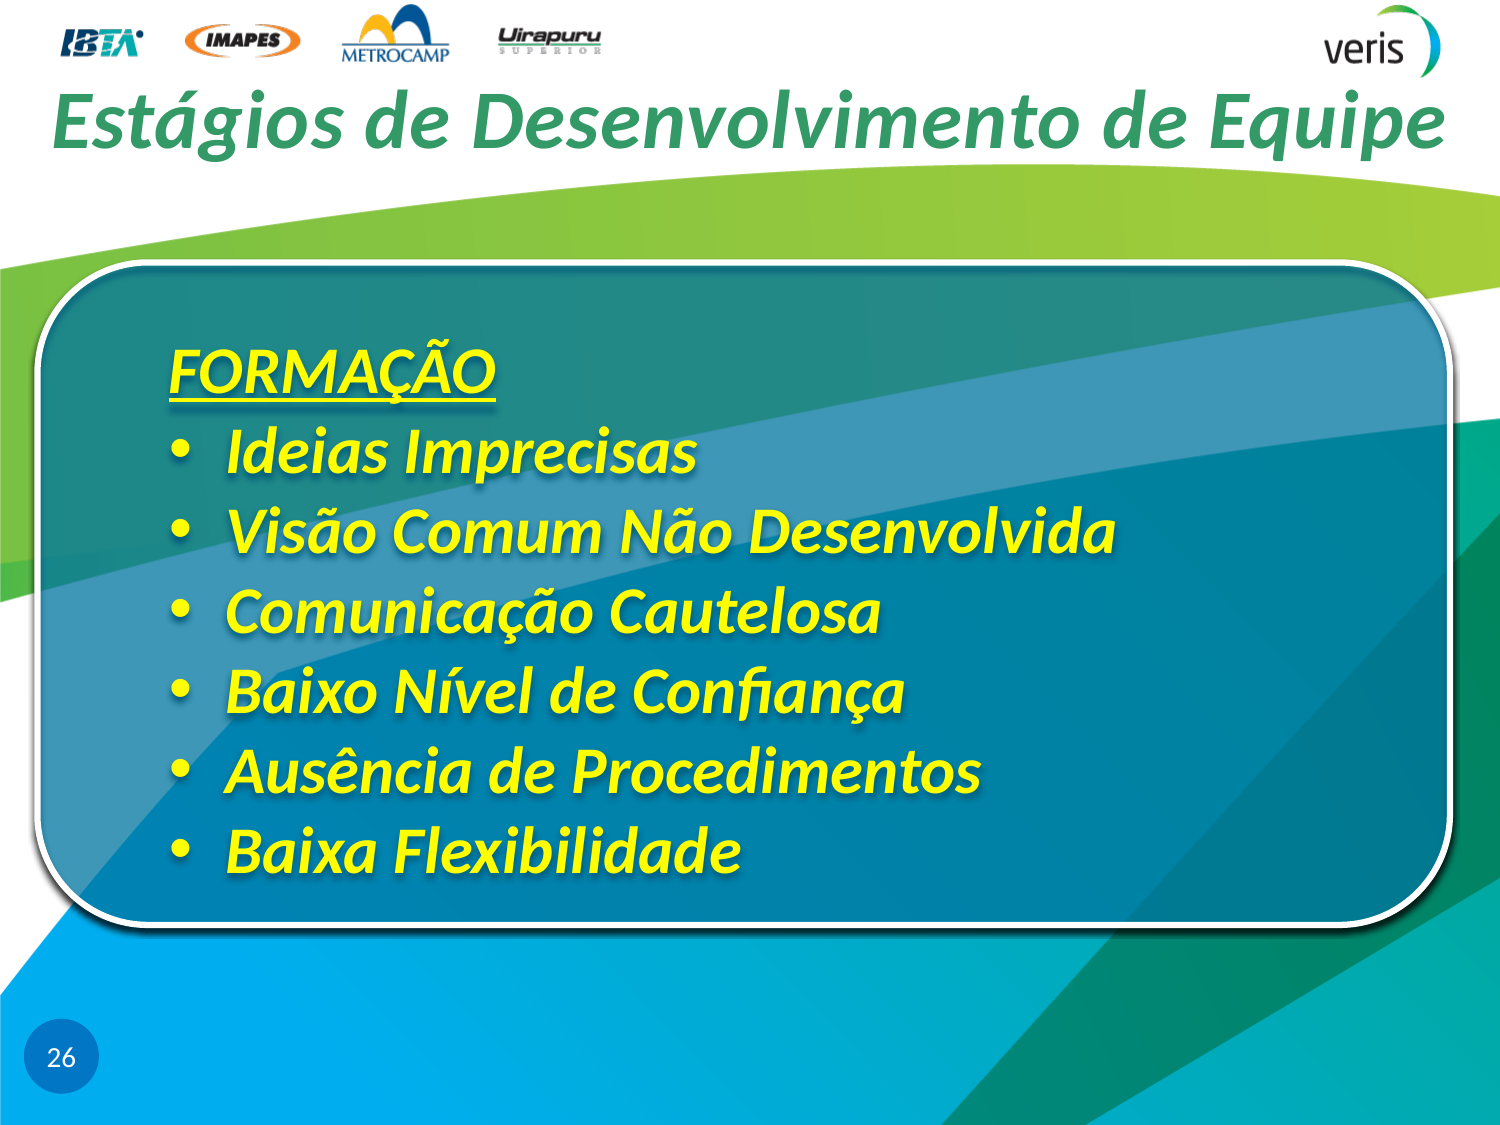

# Estágios de Desenvolvimento de Equipe

FORMAÇÃO
Ideias Imprecisas
Visão Comum Não Desenvolvida
Comunicação Cautelosa
Baixo Nível de Confiança
Ausência de Procedimentos
Baixa Flexibilidade
26